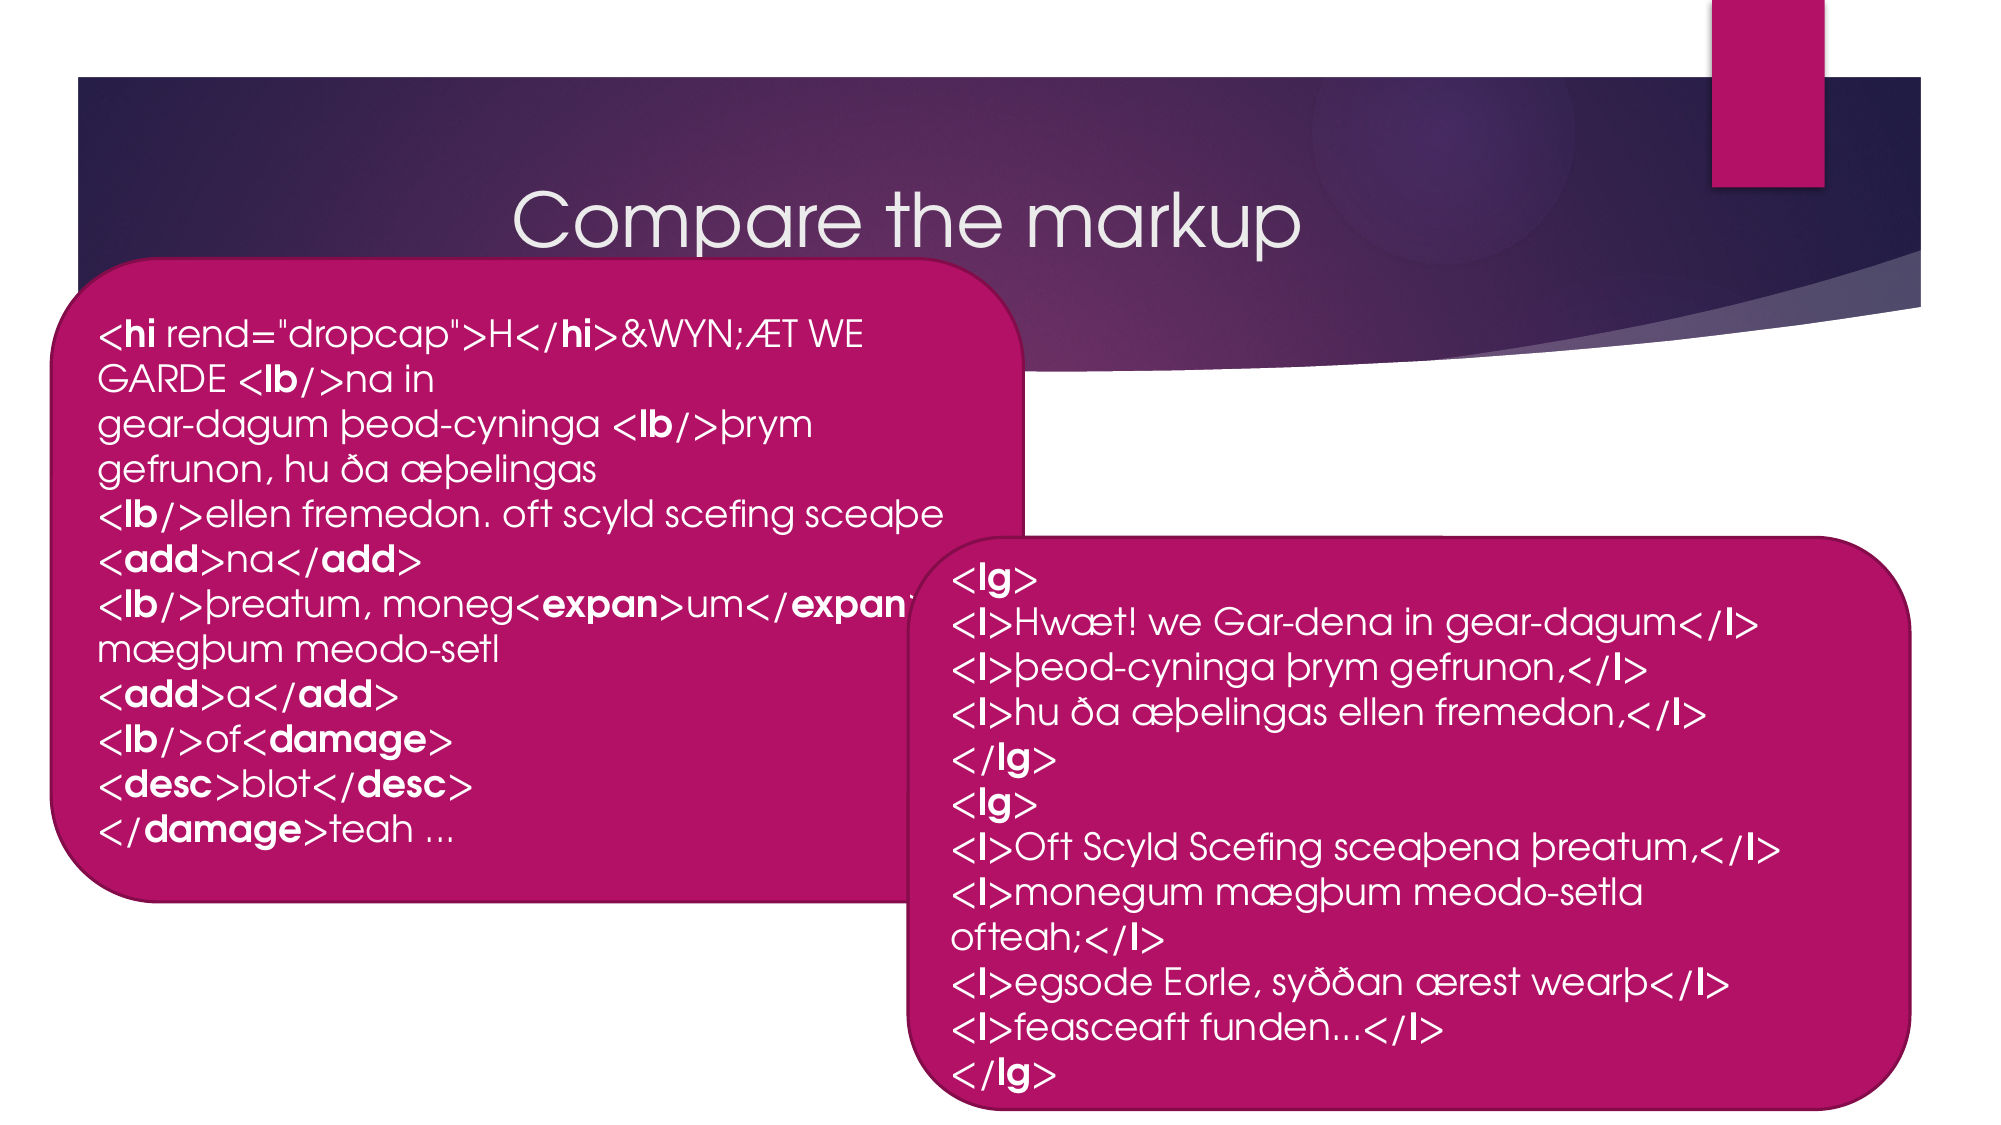

# Compare the markup
<hi rend="dropcap">H</hi>&WYN;ÆT WE GARDE <lb/>na in
gear-dagum þeod-cyninga <lb/>þrym gefrunon, hu ða æþelingas
<lb/>ellen fremedon. oft scyld scefing sceaþe
<add>na</add>
<lb/>þreatum, moneg<expan>um</expan> mægþum meodo-setl
<add>a</add>
<lb/>of<damage>
<desc>blot</desc>
</damage>teah ...
<lg>
<l>Hwæt! we Gar-dena in gear-dagum</l>
<l>þeod-cyninga þrym gefrunon,</l>
<l>hu ða æþelingas ellen fremedon,</l>
</lg>
<lg>
<l>Oft Scyld Scefing sceaþena þreatum,</l>
<l>monegum mægþum meodo-setla ofteah;</l>
<l>egsode Eorle, syððan ærest wearþ</l>
<l>feasceaft funden...</l>
</lg>